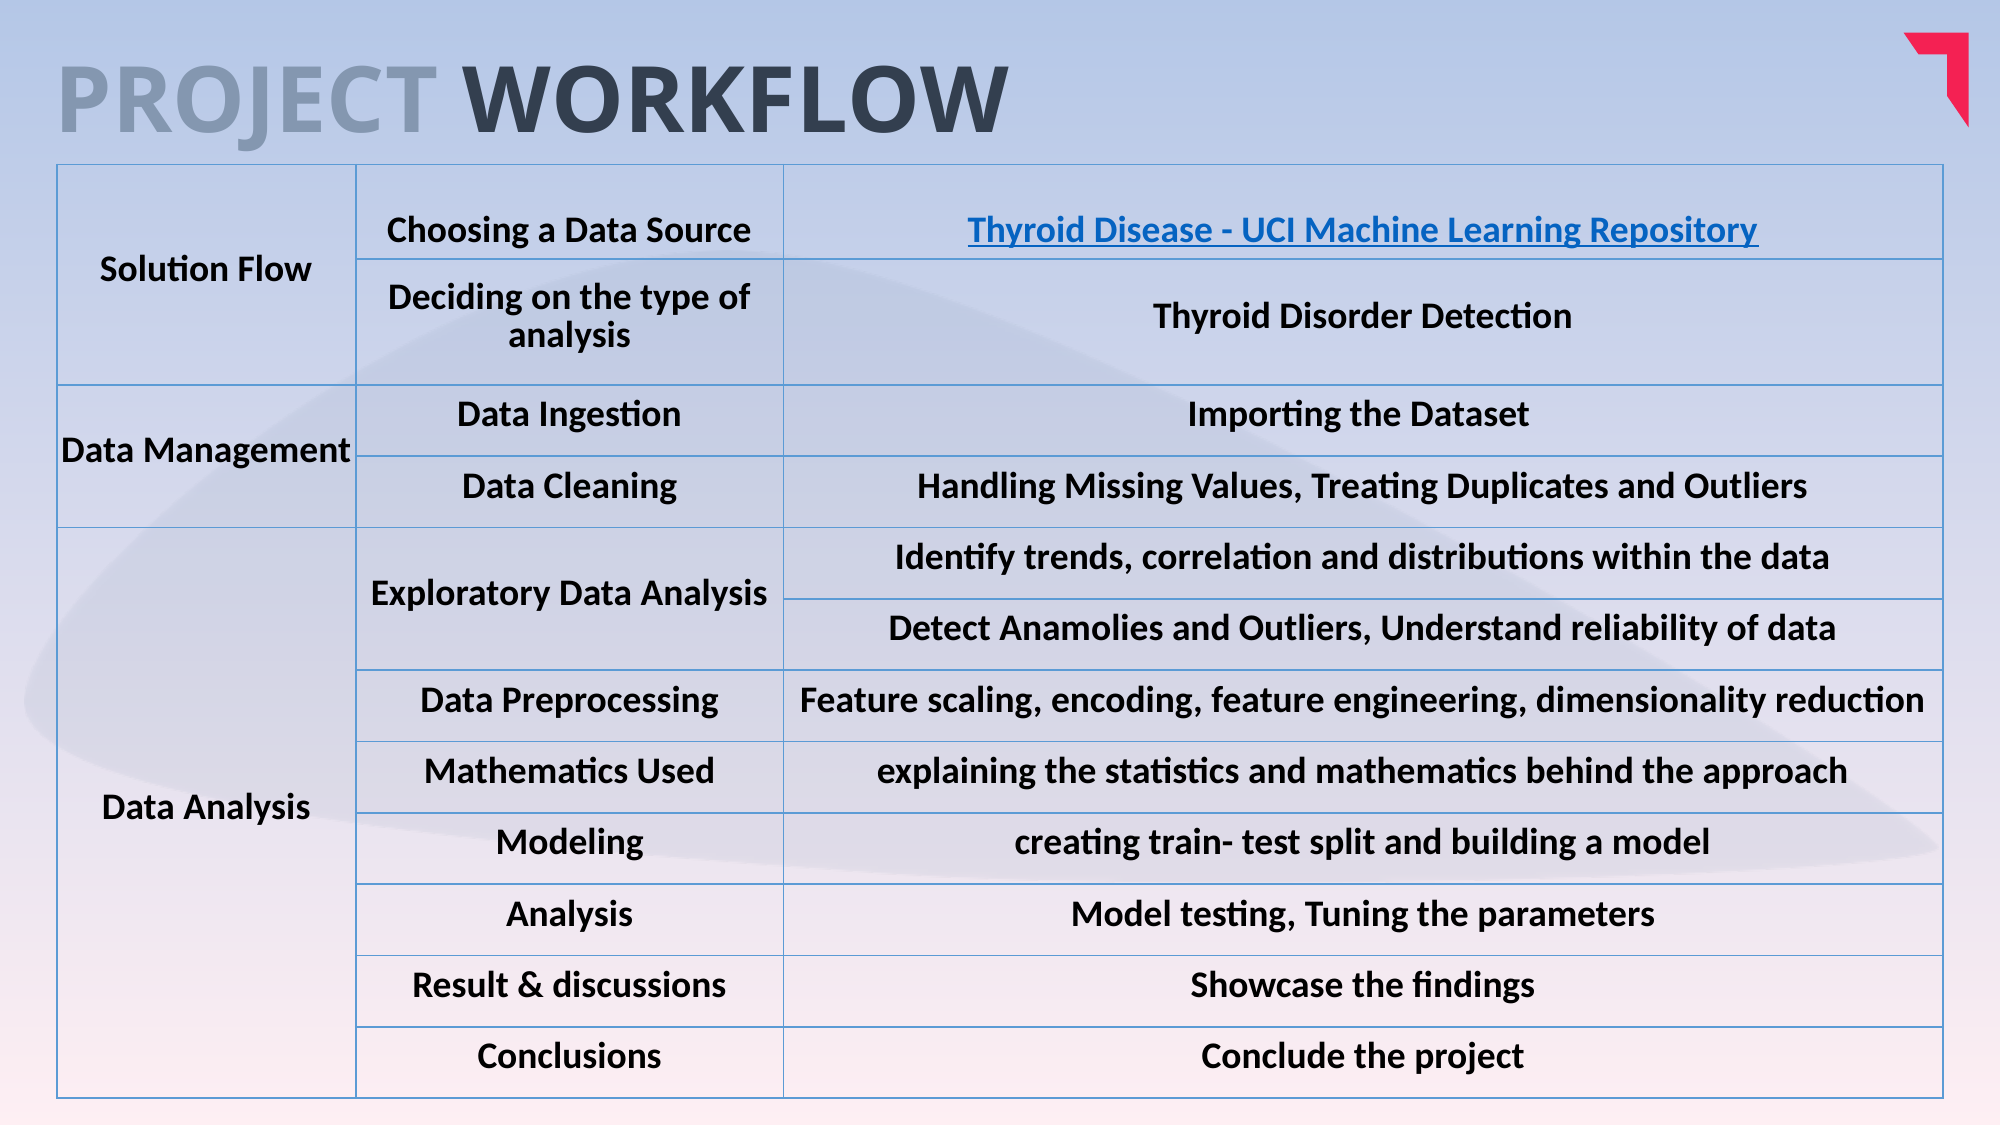

PROJECT WORKFLOW

| Solution Flow | Choosing a Data Source | Thyroid Disease - UCI Machine Learning Repository |
| --- | --- | --- |
|  | Deciding on the type of analysis | Thyroid Disorder Detection |
| Data Management | Data Ingestion | Importing the Dataset |
|  | Data Cleaning | Handling Missing Values, Treating Duplicates and Outliers |
| Data Analysis | Exploratory Data Analysis | Identify trends, correlation and distributions within the data |
|  |  | Detect Anamolies and Outliers, Understand reliability of data |
|  | Data Preprocessing | Feature scaling, encoding, feature engineering, dimensionality reduction |
|  | Mathematics Used | explaining the statistics and mathematics behind the approach |
|  | Modeling | creating train- test split and building a model |
|  | Analysis | Model testing, Tuning the parameters |
|  | Result & discussions | Showcase the findings |
|  | Conclusions | Conclude the project |